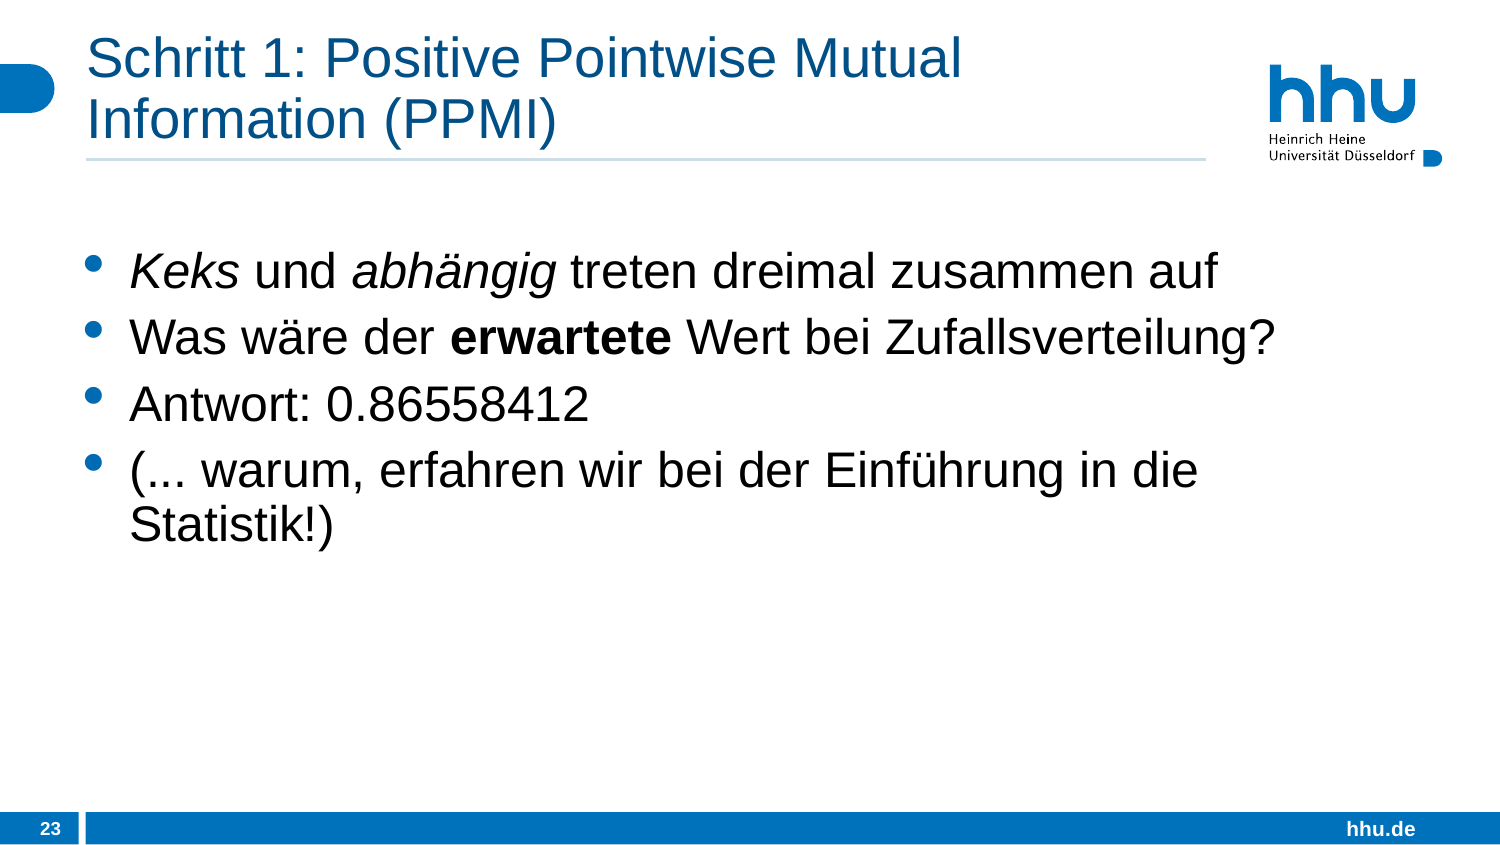

# Schritt 1: Positive Pointwise Mutual Information (PPMI)
Keks und abhängig treten dreimal zusammen auf
Was wäre der erwartete Wert bei Zufallsverteilung?
Antwort: 0.86558412
(... warum, erfahren wir bei der Einführung in die Statistik!)
23